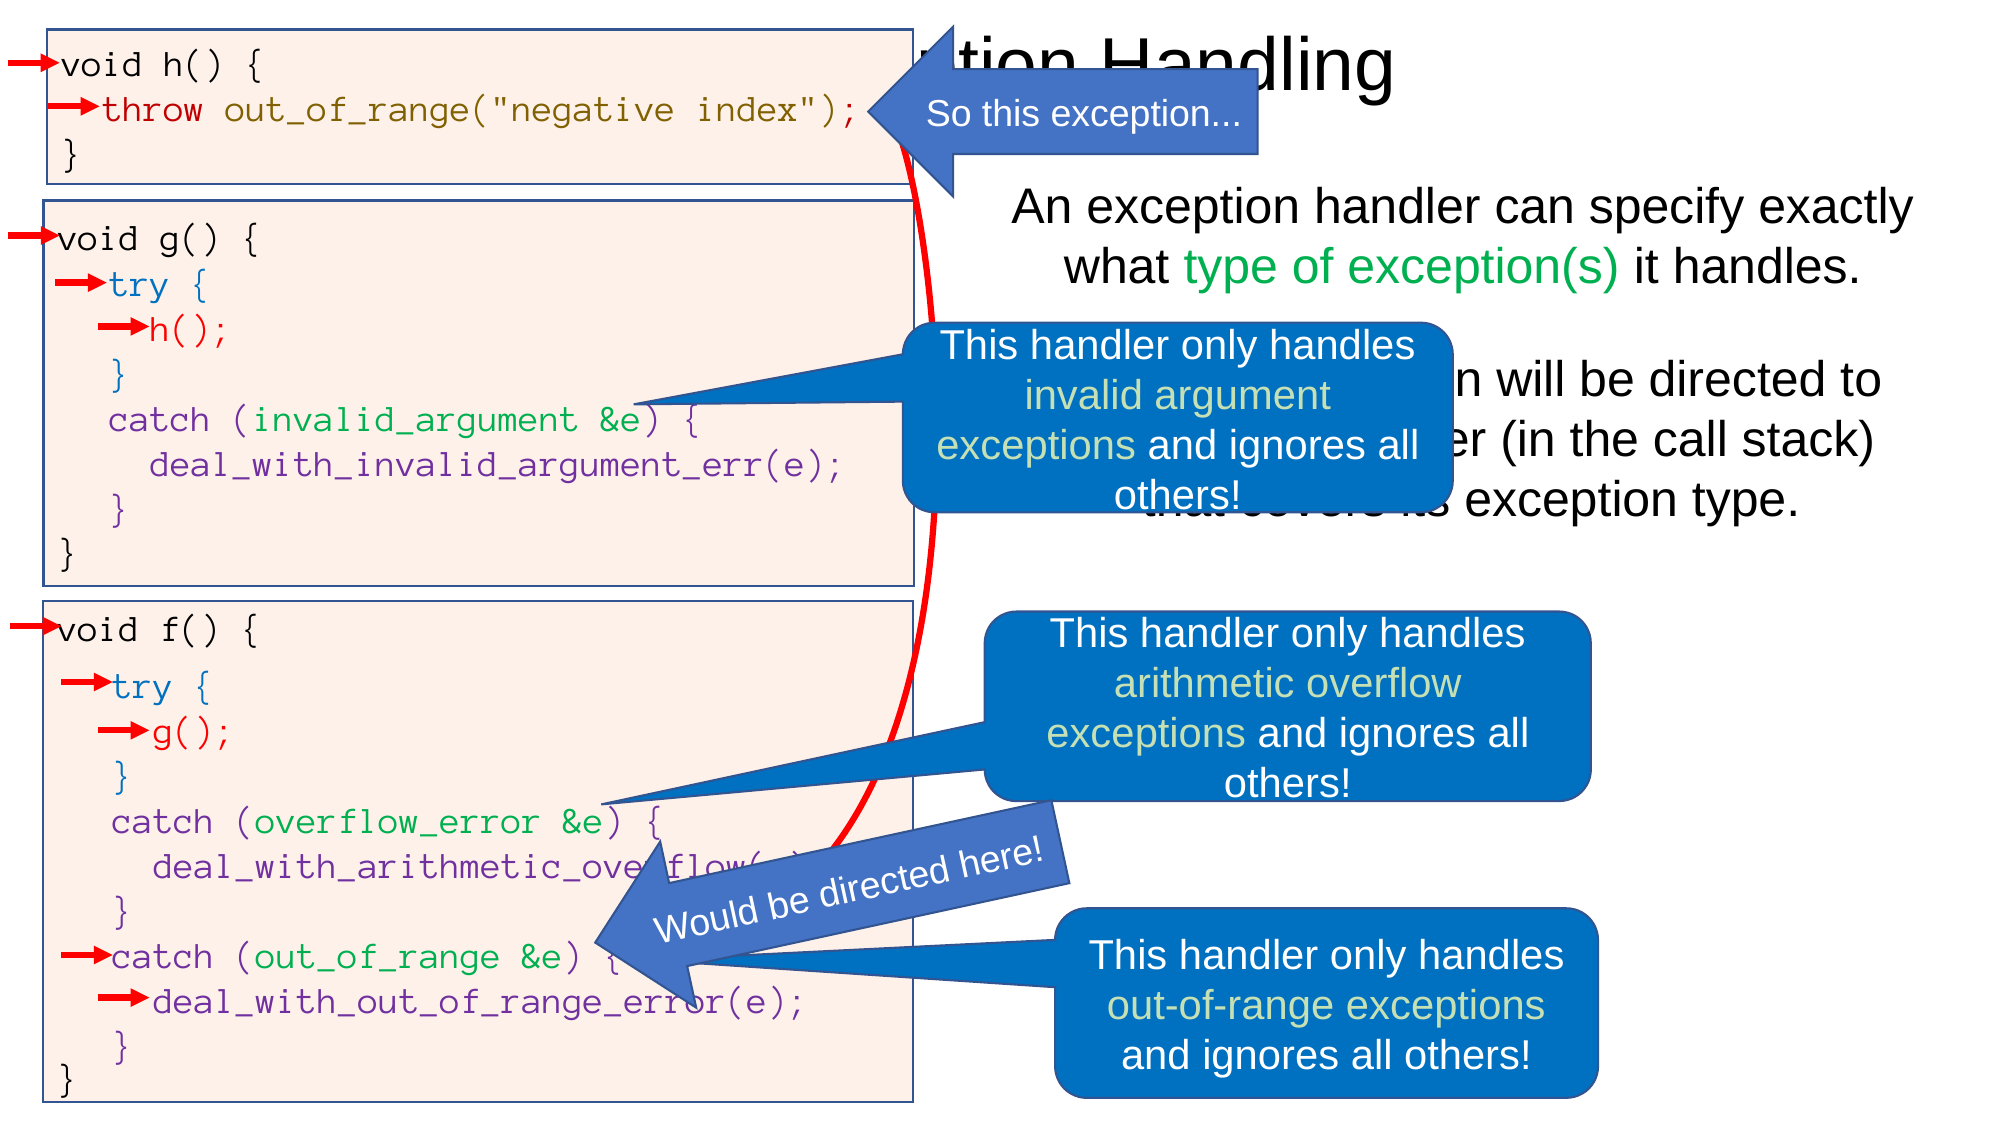

Exception Handling
So this exception...
void h() {
  throw out_of_range("negative index");
}

An exception handler can specify exactly what type of exception(s) it handles.

void g() {

}
try {
  h();
}
catch (invalid_argument &e) {
  deal_with_invalid_argument_err(e);
}
This handler only handles invalid argument exceptions and ignores all others!
A thrown exception will be directed to the closest handler (in the call stack) that covers its exception type.
void f() {

}
try {
  g();
}
catch (overflow_error &e) {
  deal_with_arithmetic_overflow(e);
}
catch (out_of_range &e) {
  deal_with_out_of_range_error(e);
}

This handler only handles arithmetic overflow exceptions and ignores all others!
Would be directed here!
This handler only handles out-of-range exceptions and ignores all others!